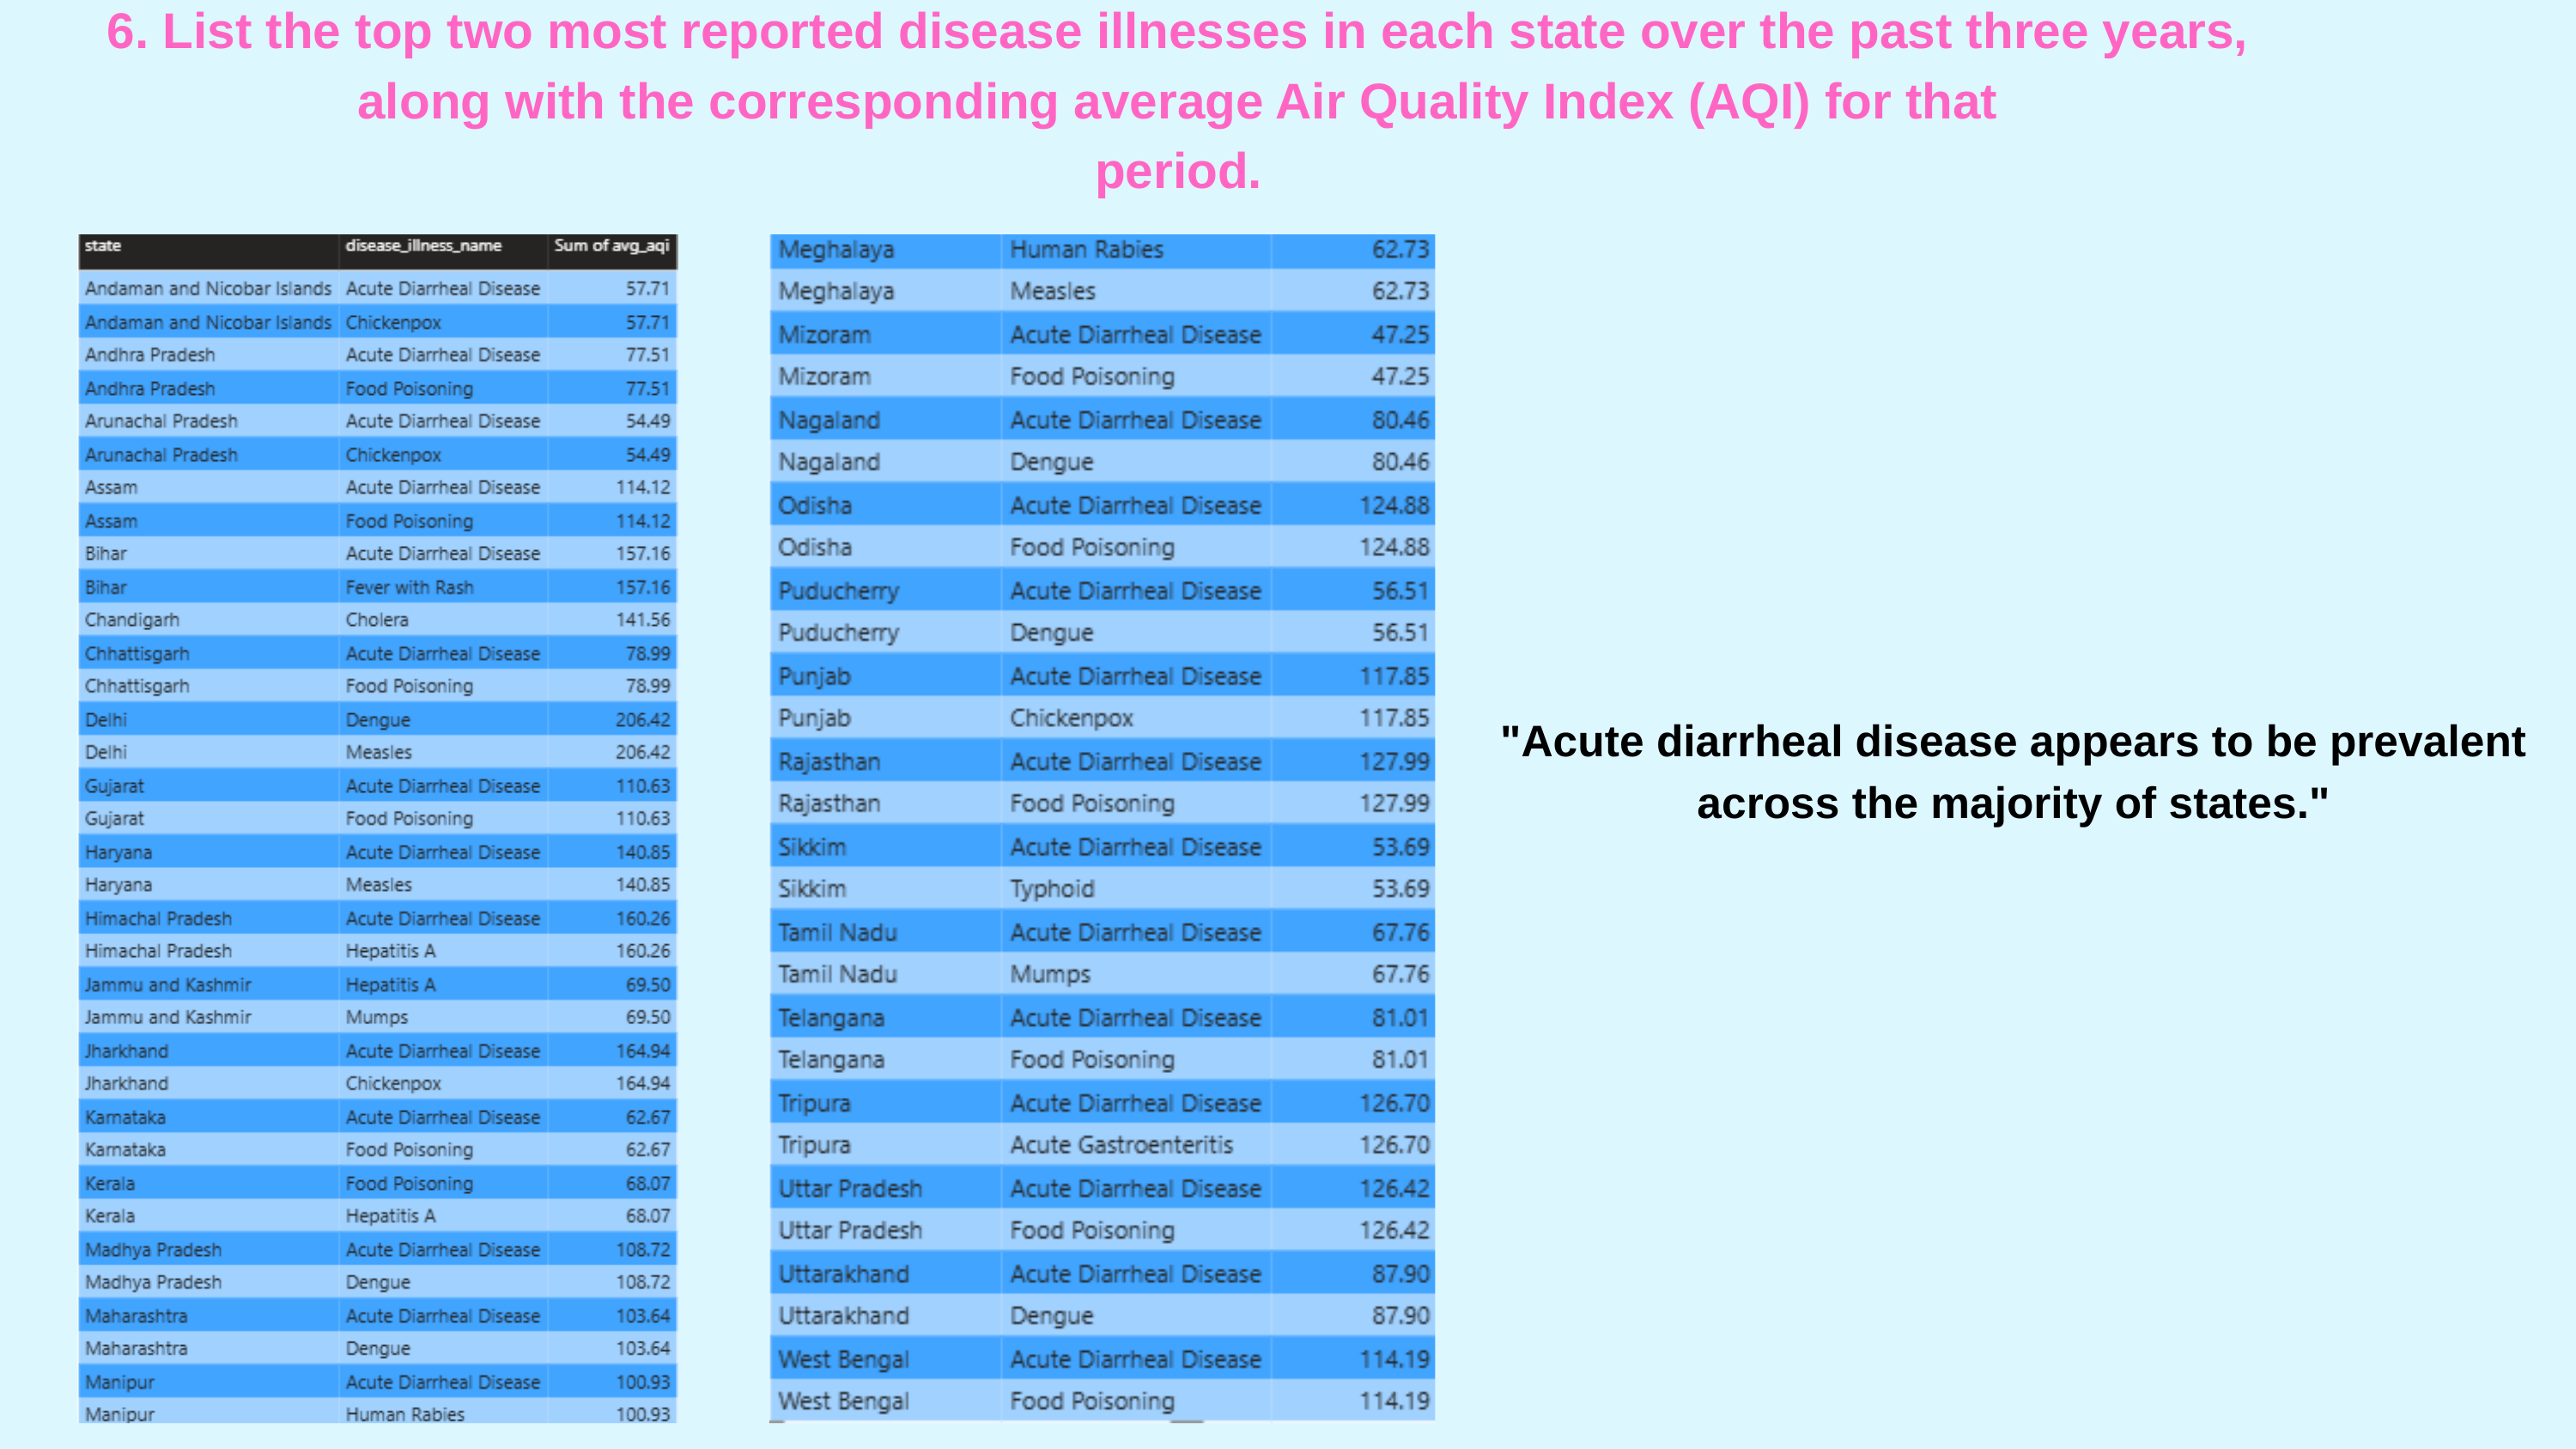

6. List the top two most reported disease illnesses in each state over the past three years, along with the corresponding average Air Quality Index (AQI) for that
period.

"Acute diarrheal disease appears to be prevalent across the majority of states."